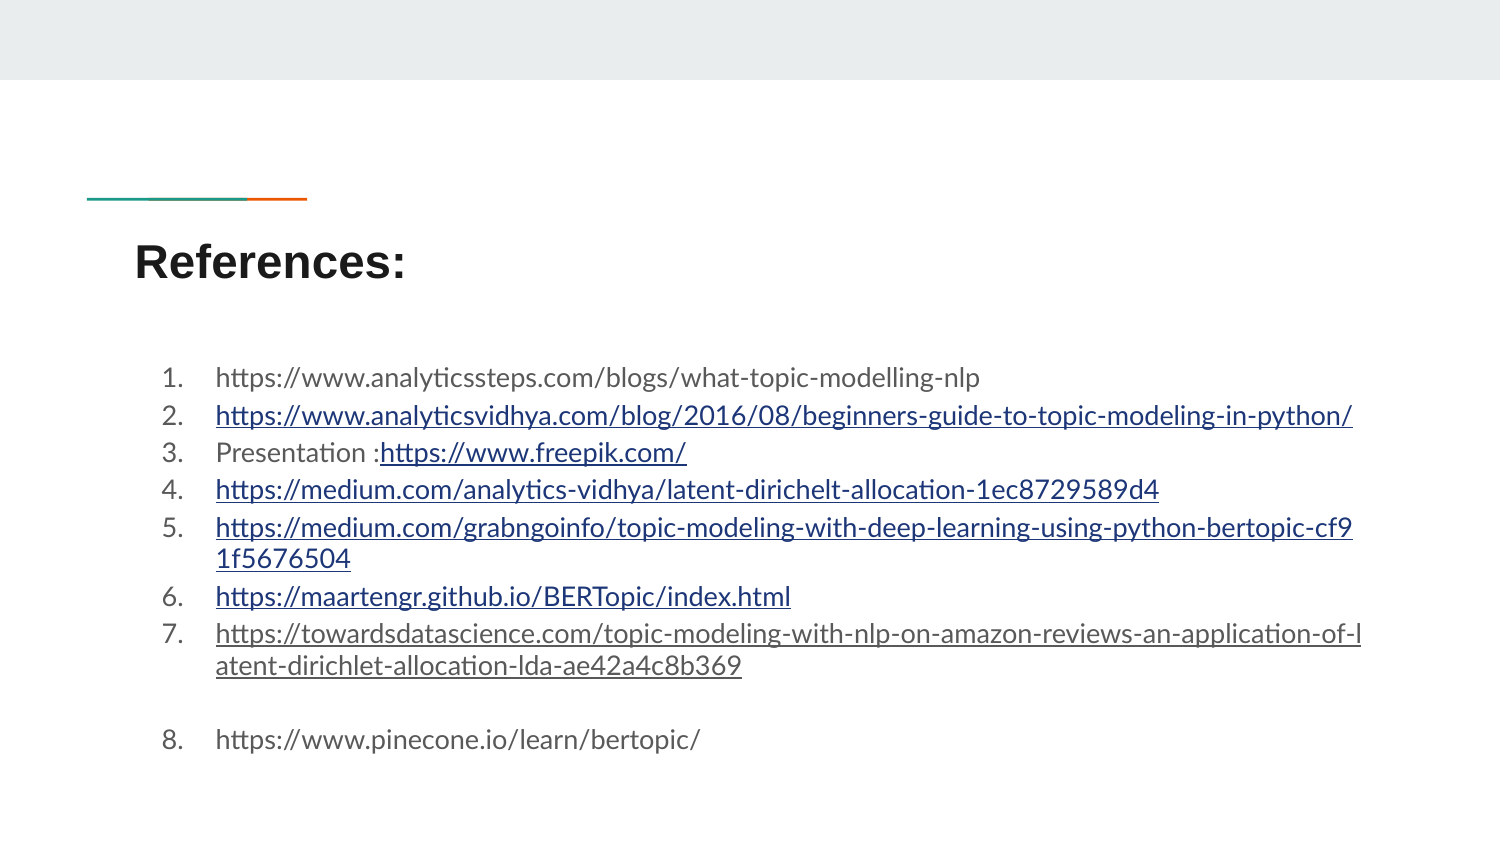

# References:
https://www.analyticssteps.com/blogs/what-topic-modelling-nlp
https://www.analyticsvidhya.com/blog/2016/08/beginners-guide-to-topic-modeling-in-python/
Presentation :https://www.freepik.com/
https://medium.com/analytics-vidhya/latent-dirichelt-allocation-1ec8729589d4
https://medium.com/grabngoinfo/topic-modeling-with-deep-learning-using-python-bertopic-cf91f5676504
https://maartengr.github.io/BERTopic/index.html
https://towardsdatascience.com/topic-modeling-with-nlp-on-amazon-reviews-an-application-of-latent-dirichlet-allocation-lda-ae42a4c8b369
https://www.pinecone.io/learn/bertopic/